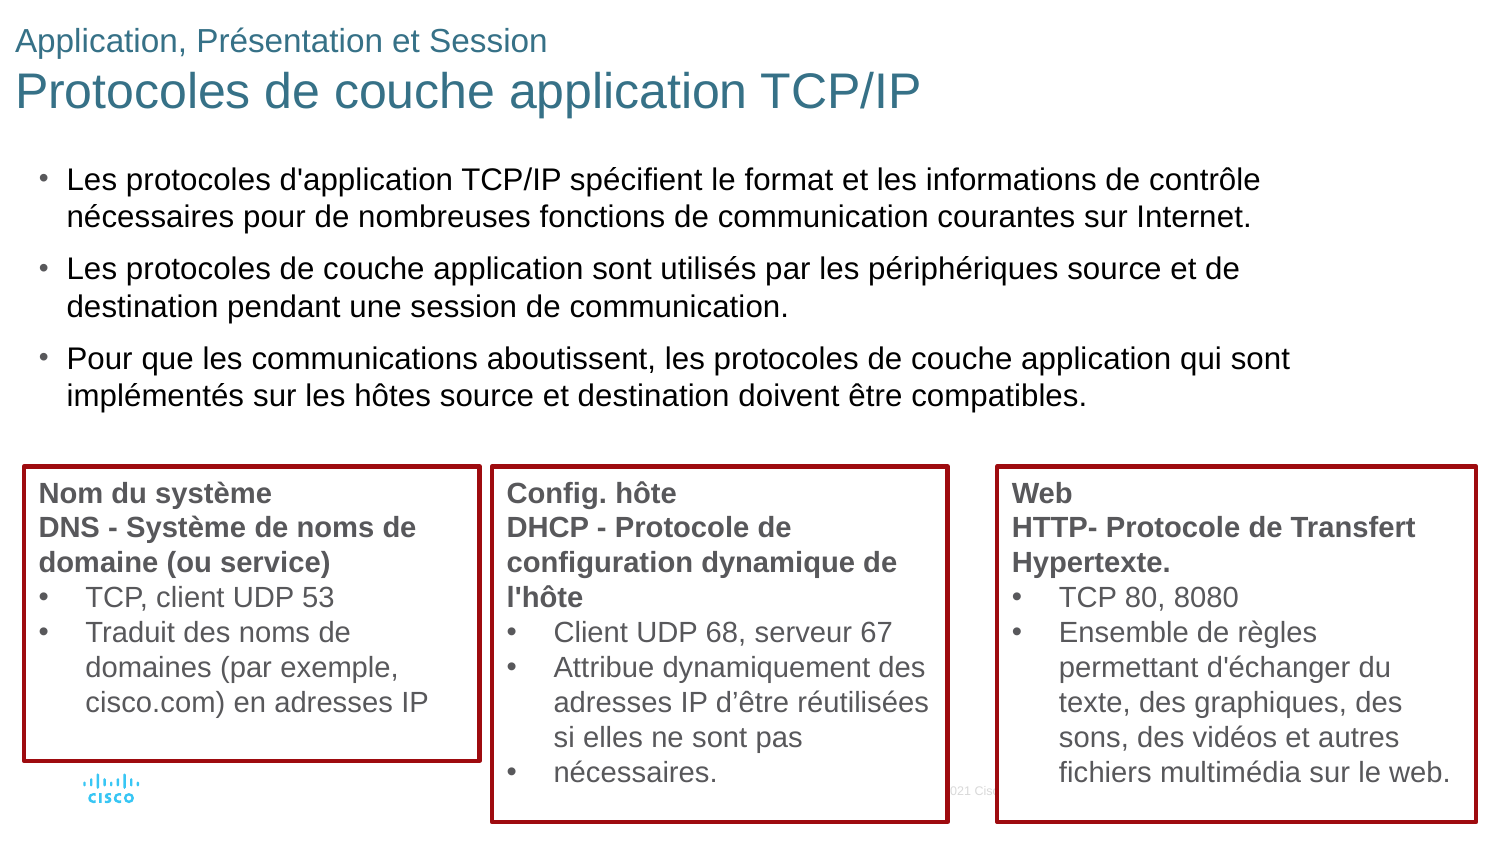

# Application, Présentation et Session Protocoles de couche application TCP/IP
Les protocoles d'application TCP/IP spécifient le format et les informations de contrôle nécessaires pour de nombreuses fonctions de communication courantes sur Internet.
Les protocoles de couche application sont utilisés par les périphériques source et de destination pendant une session de communication.
Pour que les communications aboutissent, les protocoles de couche application qui sont implémentés sur les hôtes source et destination doivent être compatibles.
Nom du système
DNS - Système de noms de domaine (ou service)
TCP, client UDP 53
Traduit des noms de domaines (par exemple, cisco.com) en adresses IP

Config. hôte
DHCP - Protocole de configuration dynamique de l'hôte
Client UDP 68, serveur 67
Attribue dynamiquement des adresses IP d’être réutilisées si elles ne sont pas
nécessaires.

Web
HTTP- Protocole de Transfert Hypertexte.
TCP 80, 8080
Ensemble de règles permettant d'échanger du texte, des graphiques, des sons, des vidéos et autres fichiers multimédia sur le web.